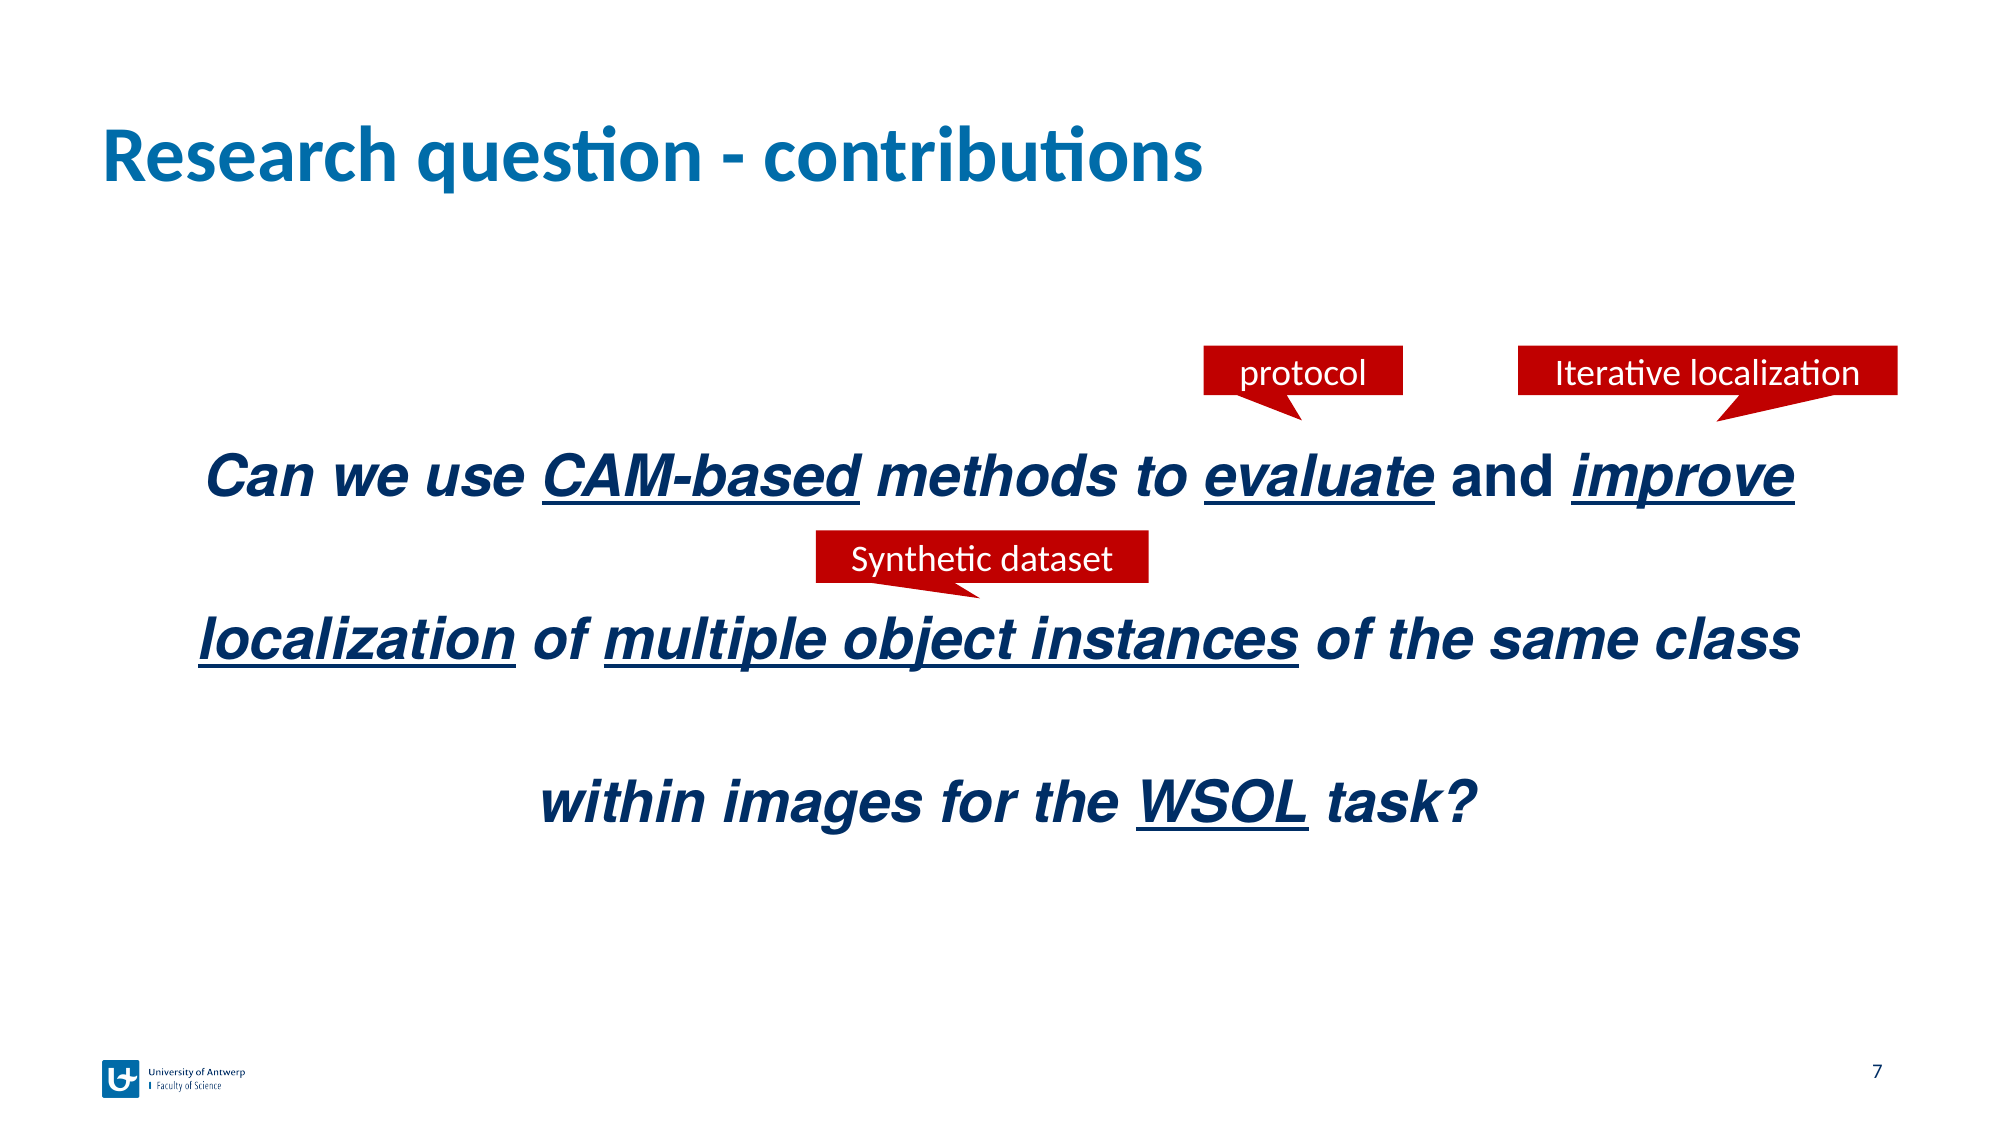

# Research question - contributions

Can we use CAM-based methods to evaluate and improve

localization of multiple object instances of the same class

 within images for the WSOL task?

protocol
Iterative localization
Synthetic dataset
7